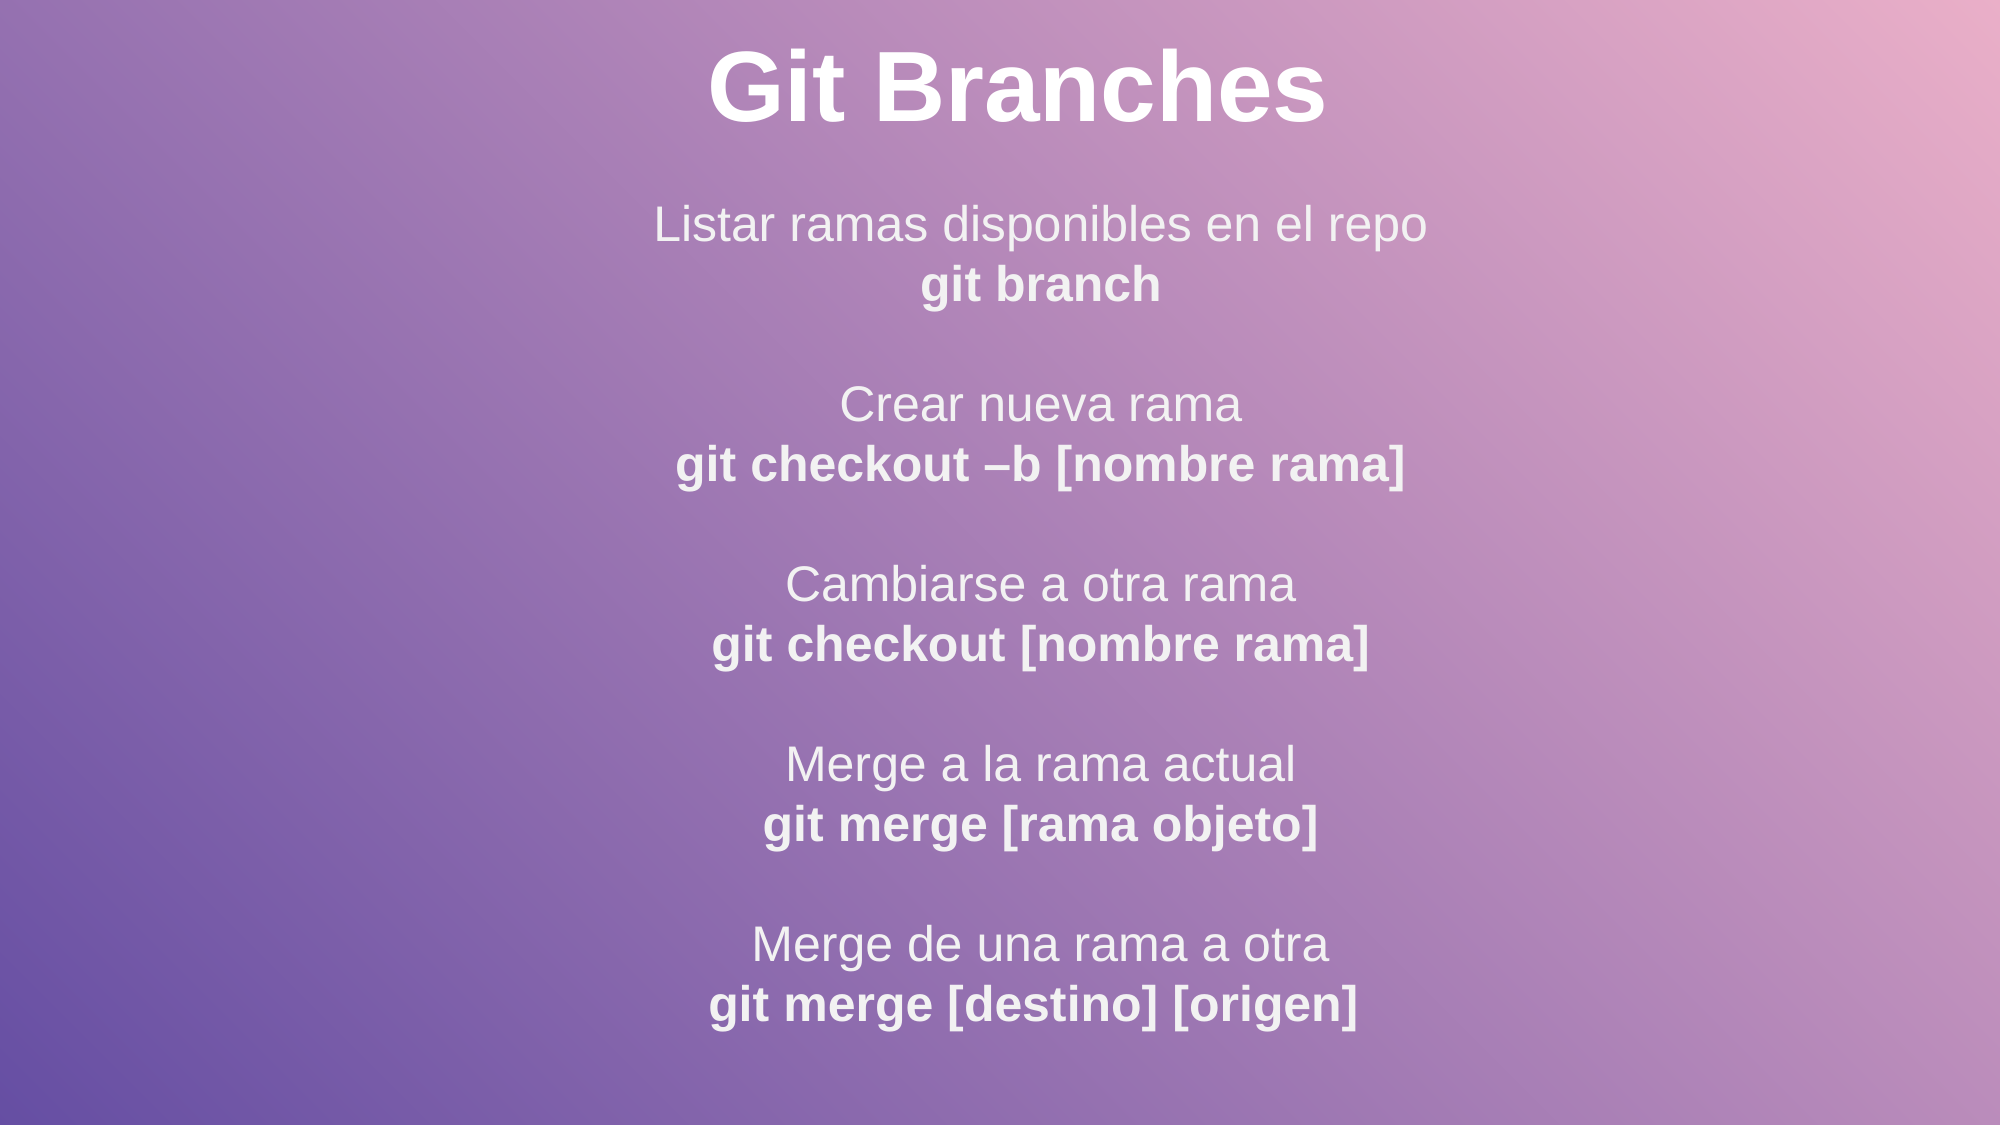

Git Branches
Listar ramas disponibles en el repo
git branch

Crear nueva rama
git checkout –b [nombre rama]

Cambiarse a otra rama
git checkout [nombre rama]

Merge a la rama actual
git merge [rama objeto]

Merge de una rama a otra
git merge [destino] [origen]